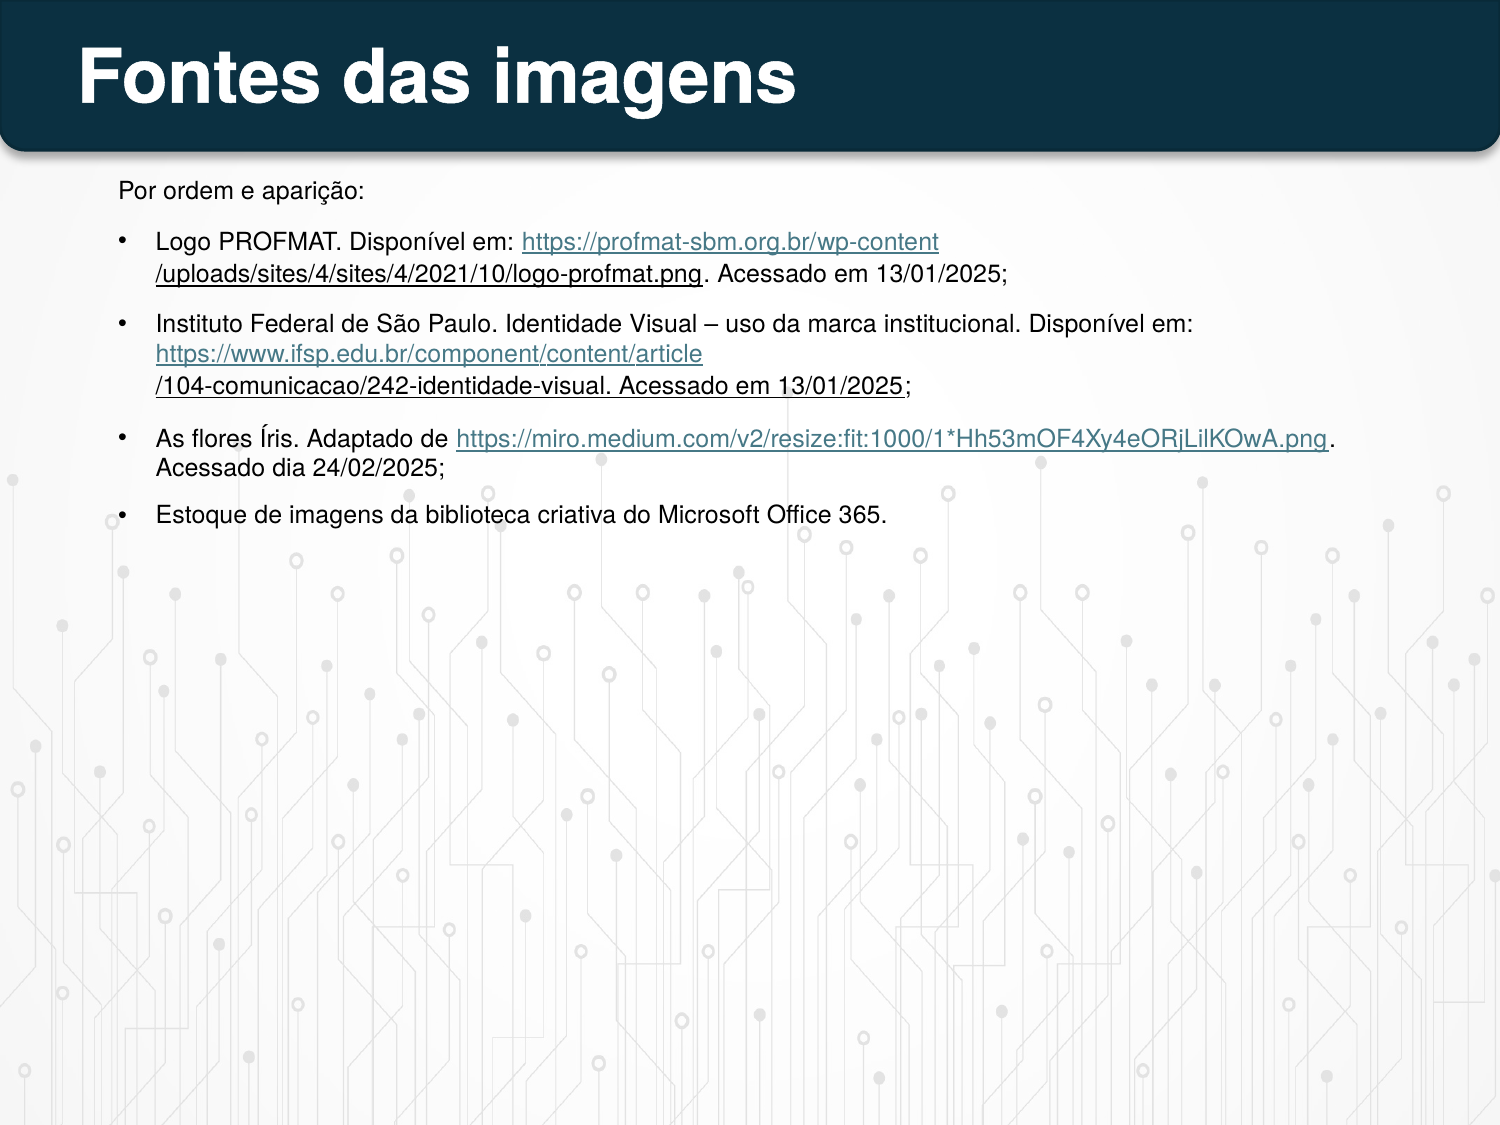

Fontes das imagens
Por ordem e aparição:
Logo PROFMAT. Disponível em: https://profmat-sbm.org.br/wp-content/uploads/sites/4/sites/4/2021/10/logo-profmat.png. Acessado em 13/01/2025;
Instituto Federal de São Paulo. Identidade Visual – uso da marca institucional. Disponível em: https://www.ifsp.edu.br/component/content/article/104-comunicacao/242-identidade-visual. Acessado em 13/01/2025;
As flores Íris. Adaptado de https://miro.medium.com/v2/resize:fit:1000/1*Hh53mOF4Xy4eORjLilKOwA.png. Acessado dia 24/02/2025;
Estoque de imagens da biblioteca criativa do Microsoft Office 365.